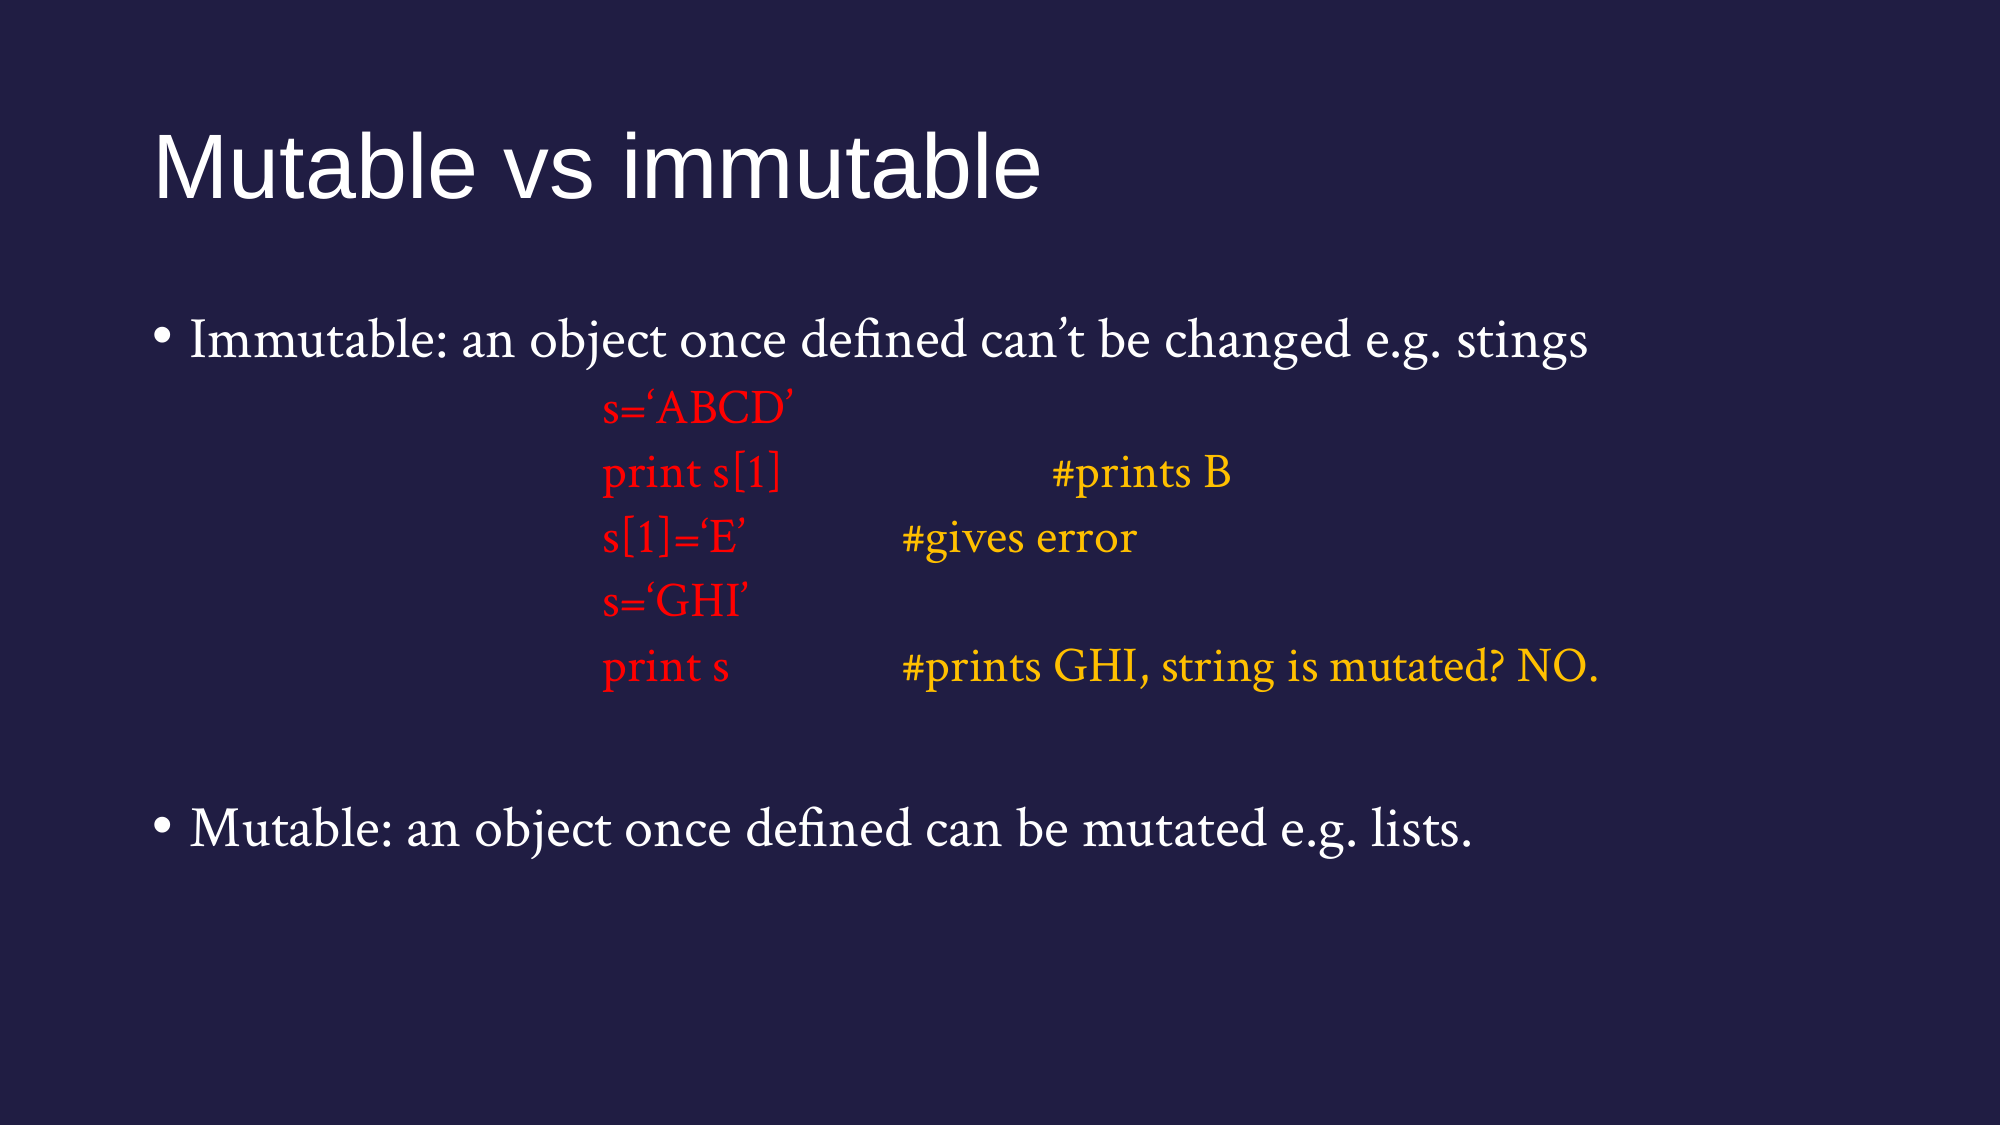

# Mutable vs immutable
Immutable: an object once defined can’t be changed e.g. stings
		s=‘ABCD’
		print s[1] 		#prints B
		s[1]=‘E’		#gives error
		s=‘GHI’
		print s		#prints GHI, string is mutated? NO.

Mutable: an object once defined can be mutated e.g. lists.